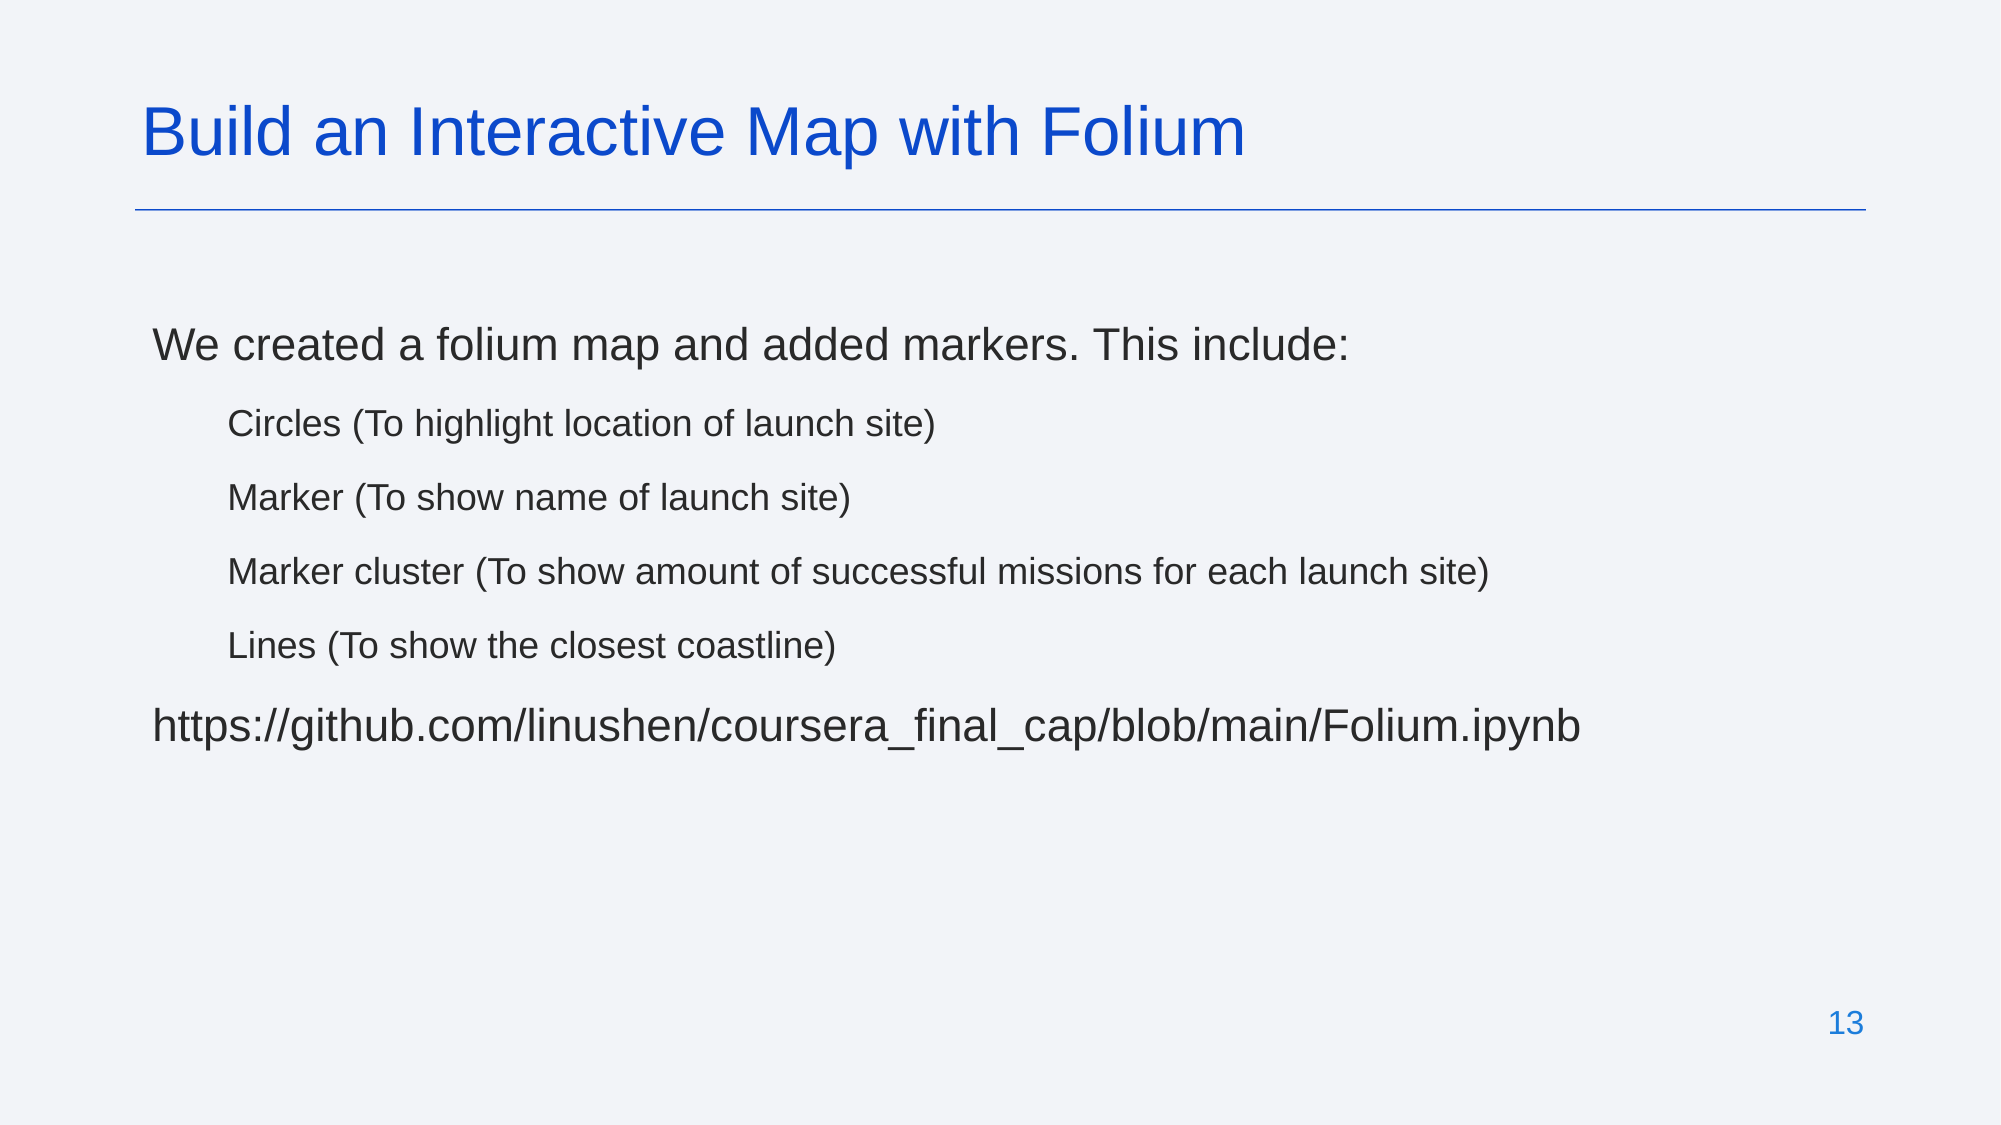

Build an Interactive Map with Folium
We created a folium map and added markers. This include:
Circles (To highlight location of launch site)
Marker (To show name of launch site)
Marker cluster (To show amount of successful missions for each launch site)
Lines (To show the closest coastline)
https://github.com/linushen/coursera_final_cap/blob/main/Folium.ipynb

13